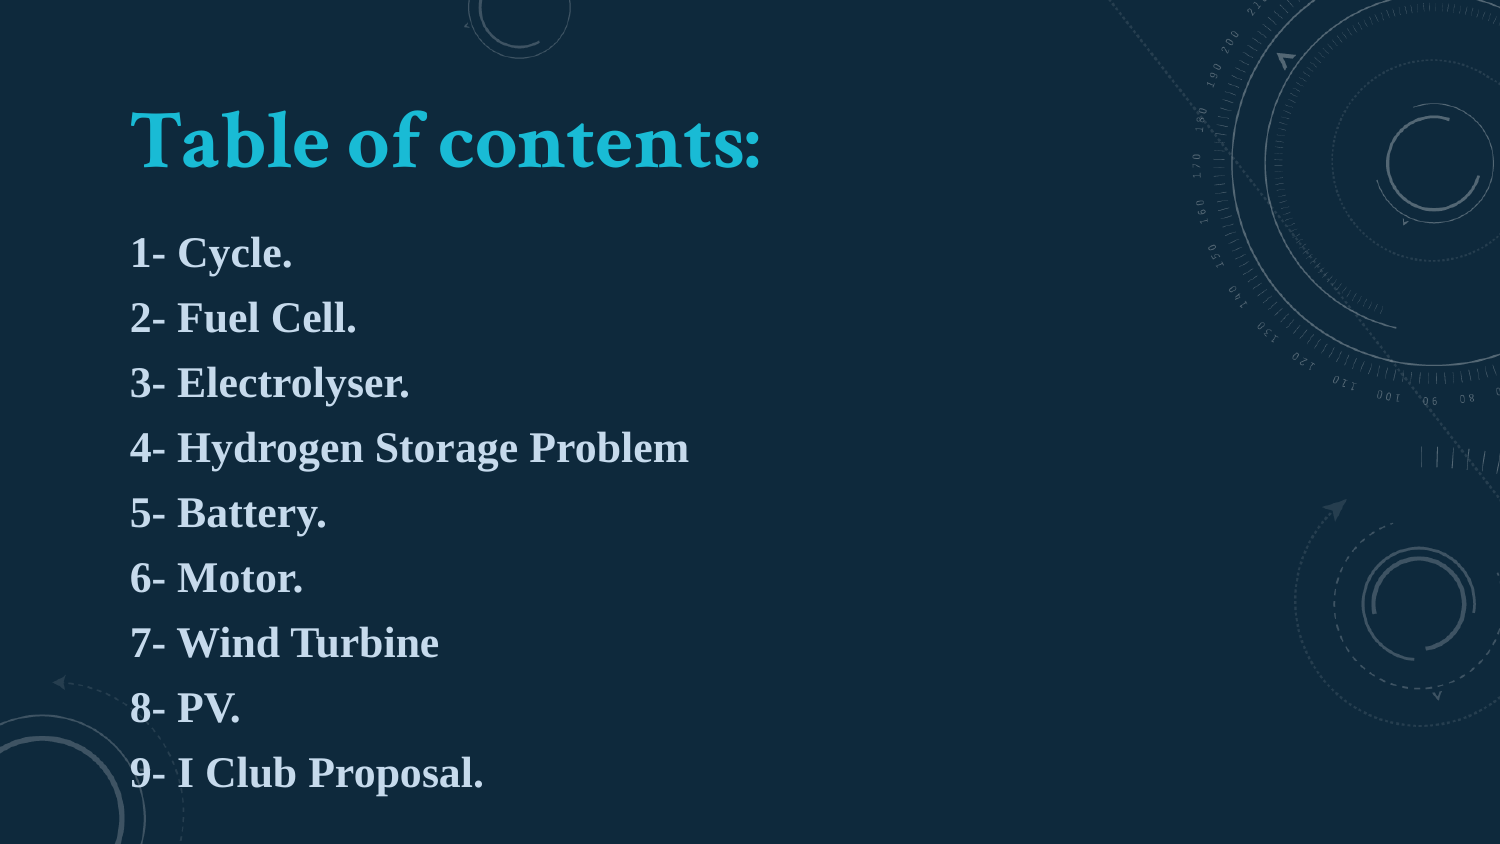

# Table of contents:
1- Cycle.
2- Fuel Cell.
3- Electrolyser.
4- Hydrogen Storage Problem
5- Battery.
6- Motor.
7- Wind Turbine
8- PV.
9- I Club Proposal.